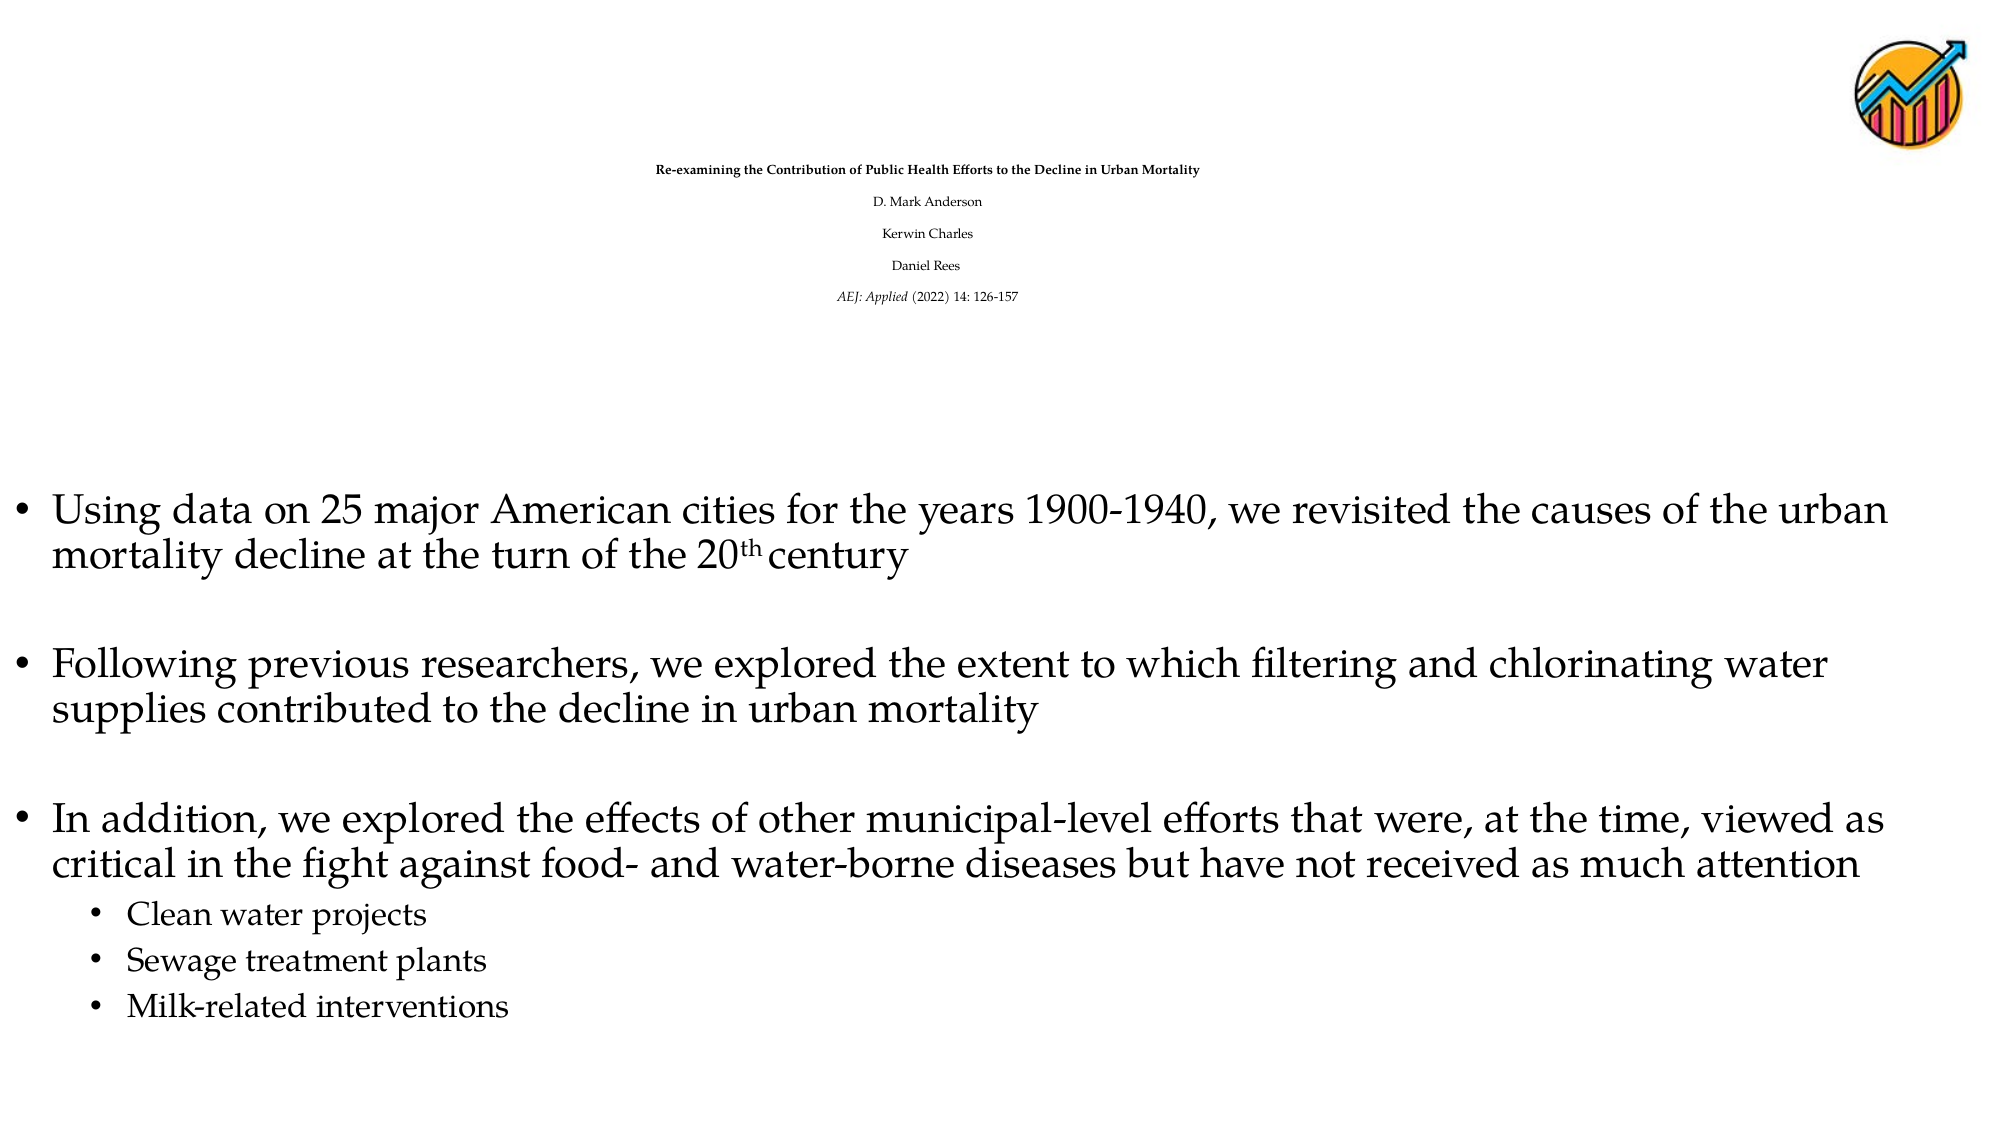

Re-examining the Contribution of Public Health Efforts to the Decline in Urban Mortality
D. Mark Anderson
Kerwin Charles
Daniel Rees

AEJ: Applied (2022) 14: 126-157

Using data on 25 major American cities for the years 1900-1940, we revisited the causes of the urban mortality decline at the turn of the 20th century

Following previous researchers, we explored the extent to which filtering and chlorinating water supplies contributed to the decline in urban mortality

In addition, we explored the effects of other municipal-level efforts that were, at the time, viewed as critical in the fight against food- and water-borne diseases but have not received as much attention
Clean water projects
Sewage treatment plants
Milk-related interventions